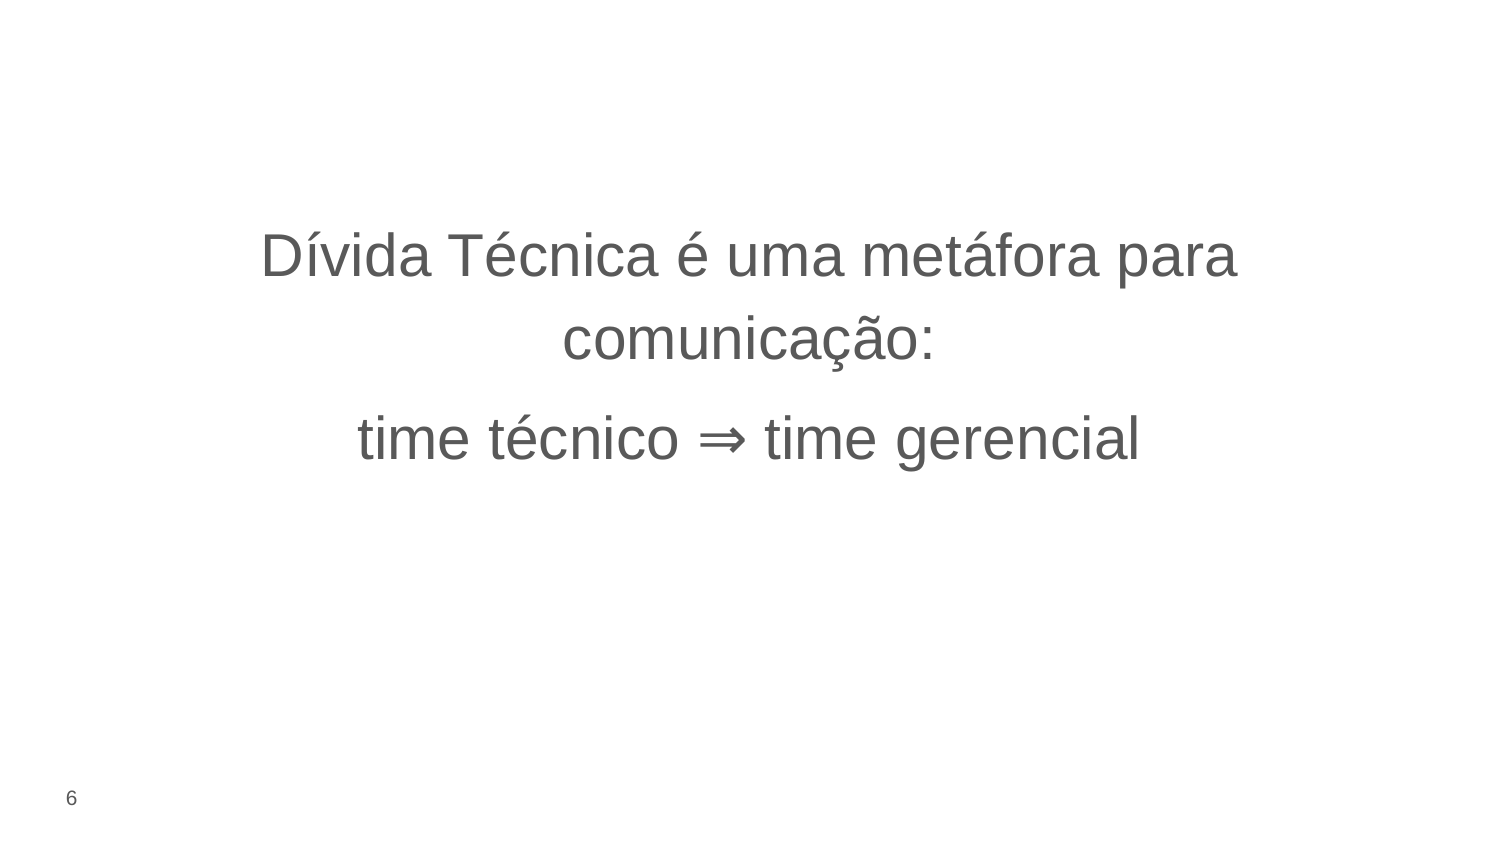

# Dívida Técnica é uma metáfora para comunicação:
time técnico ⇒ time gerencial

6